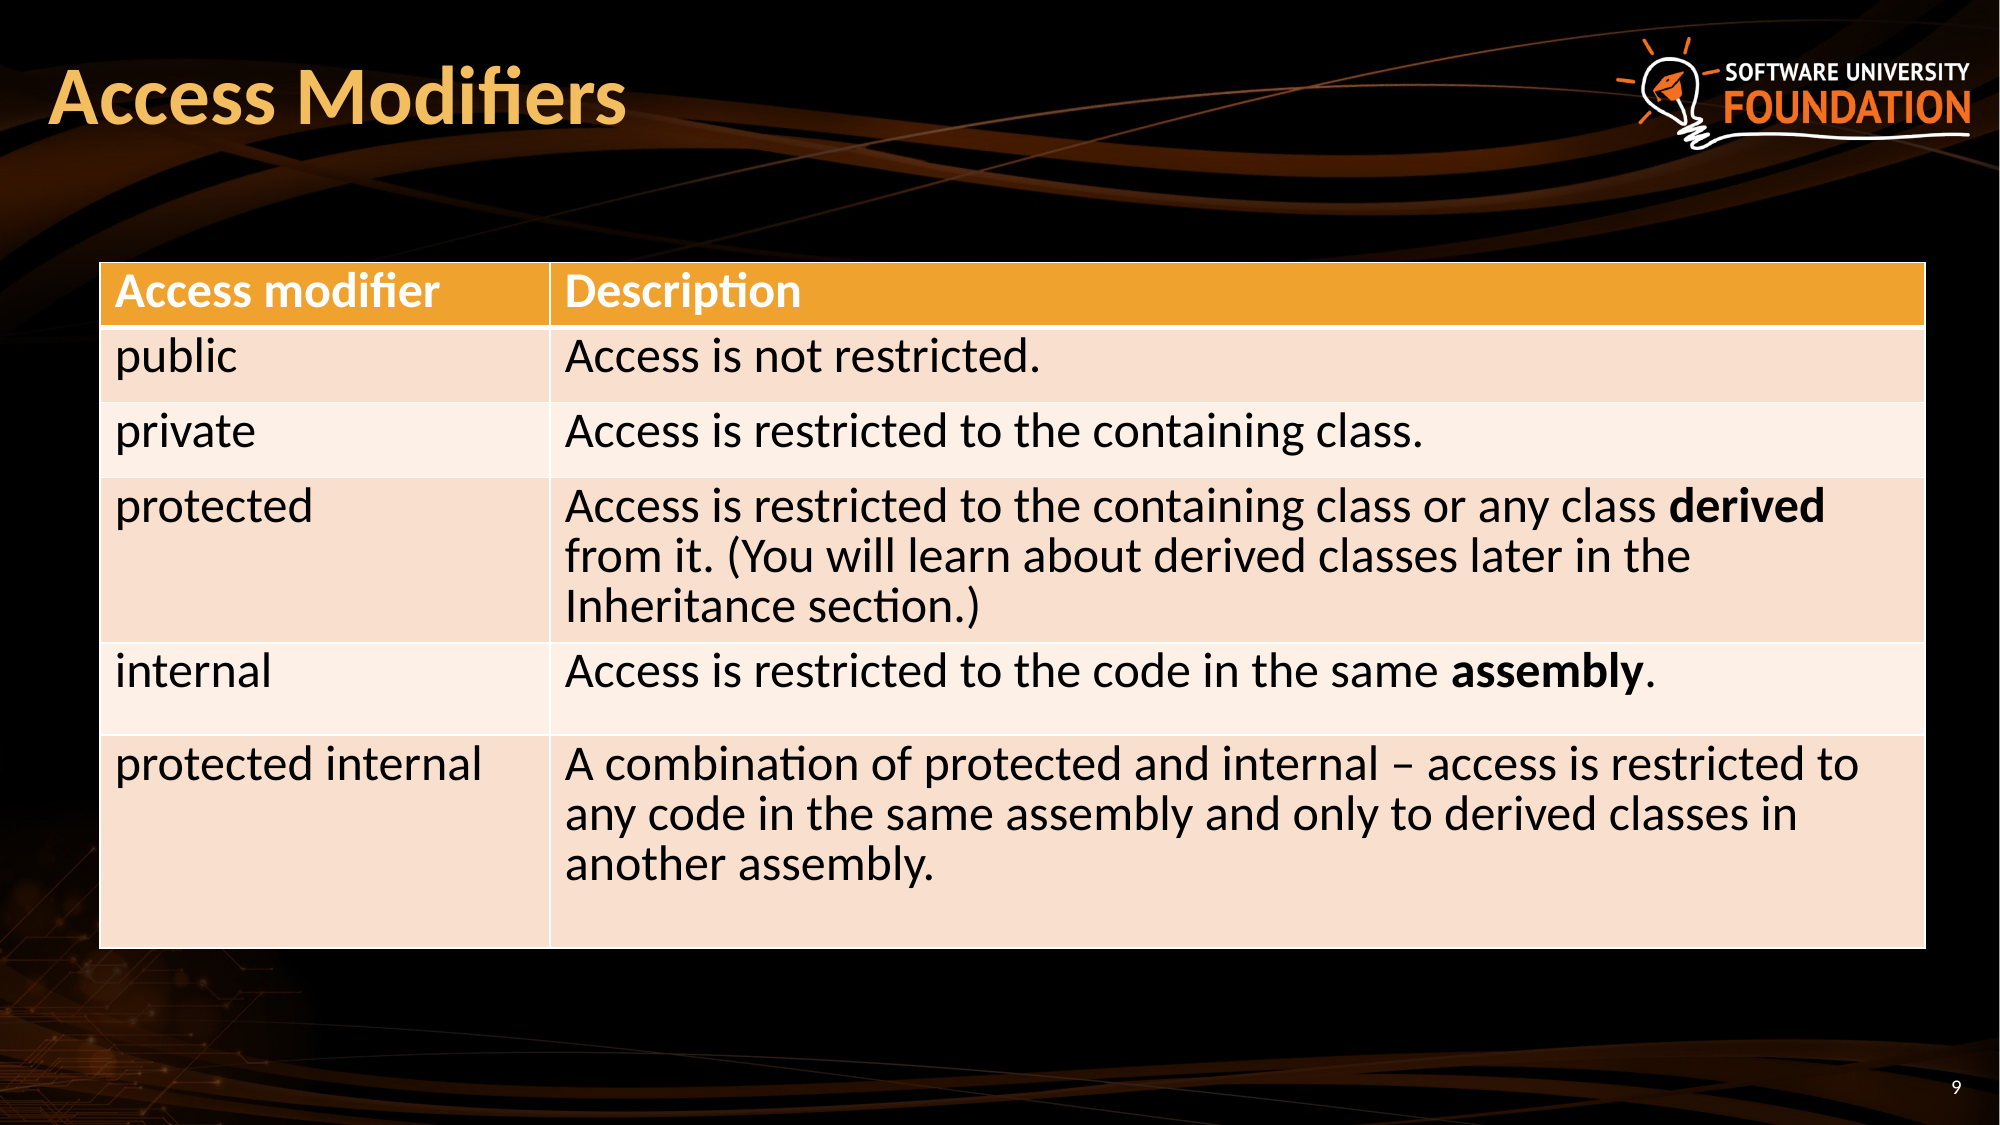

# Access Modifiers
| Access modifier | Description |
| --- | --- |
| public | Access is not restricted. |
| private | Access is restricted to the containing class. |
| protected | Access is restricted to the containing class or any class derived from it. (You will learn about derived classes later in the Inheritance section.) |
| internal | Access is restricted to the code in the same assembly. |
| protected internal | A combination of protected and internal – access is restricted to any code in the same assembly and only to derived classes in another assembly. |
9